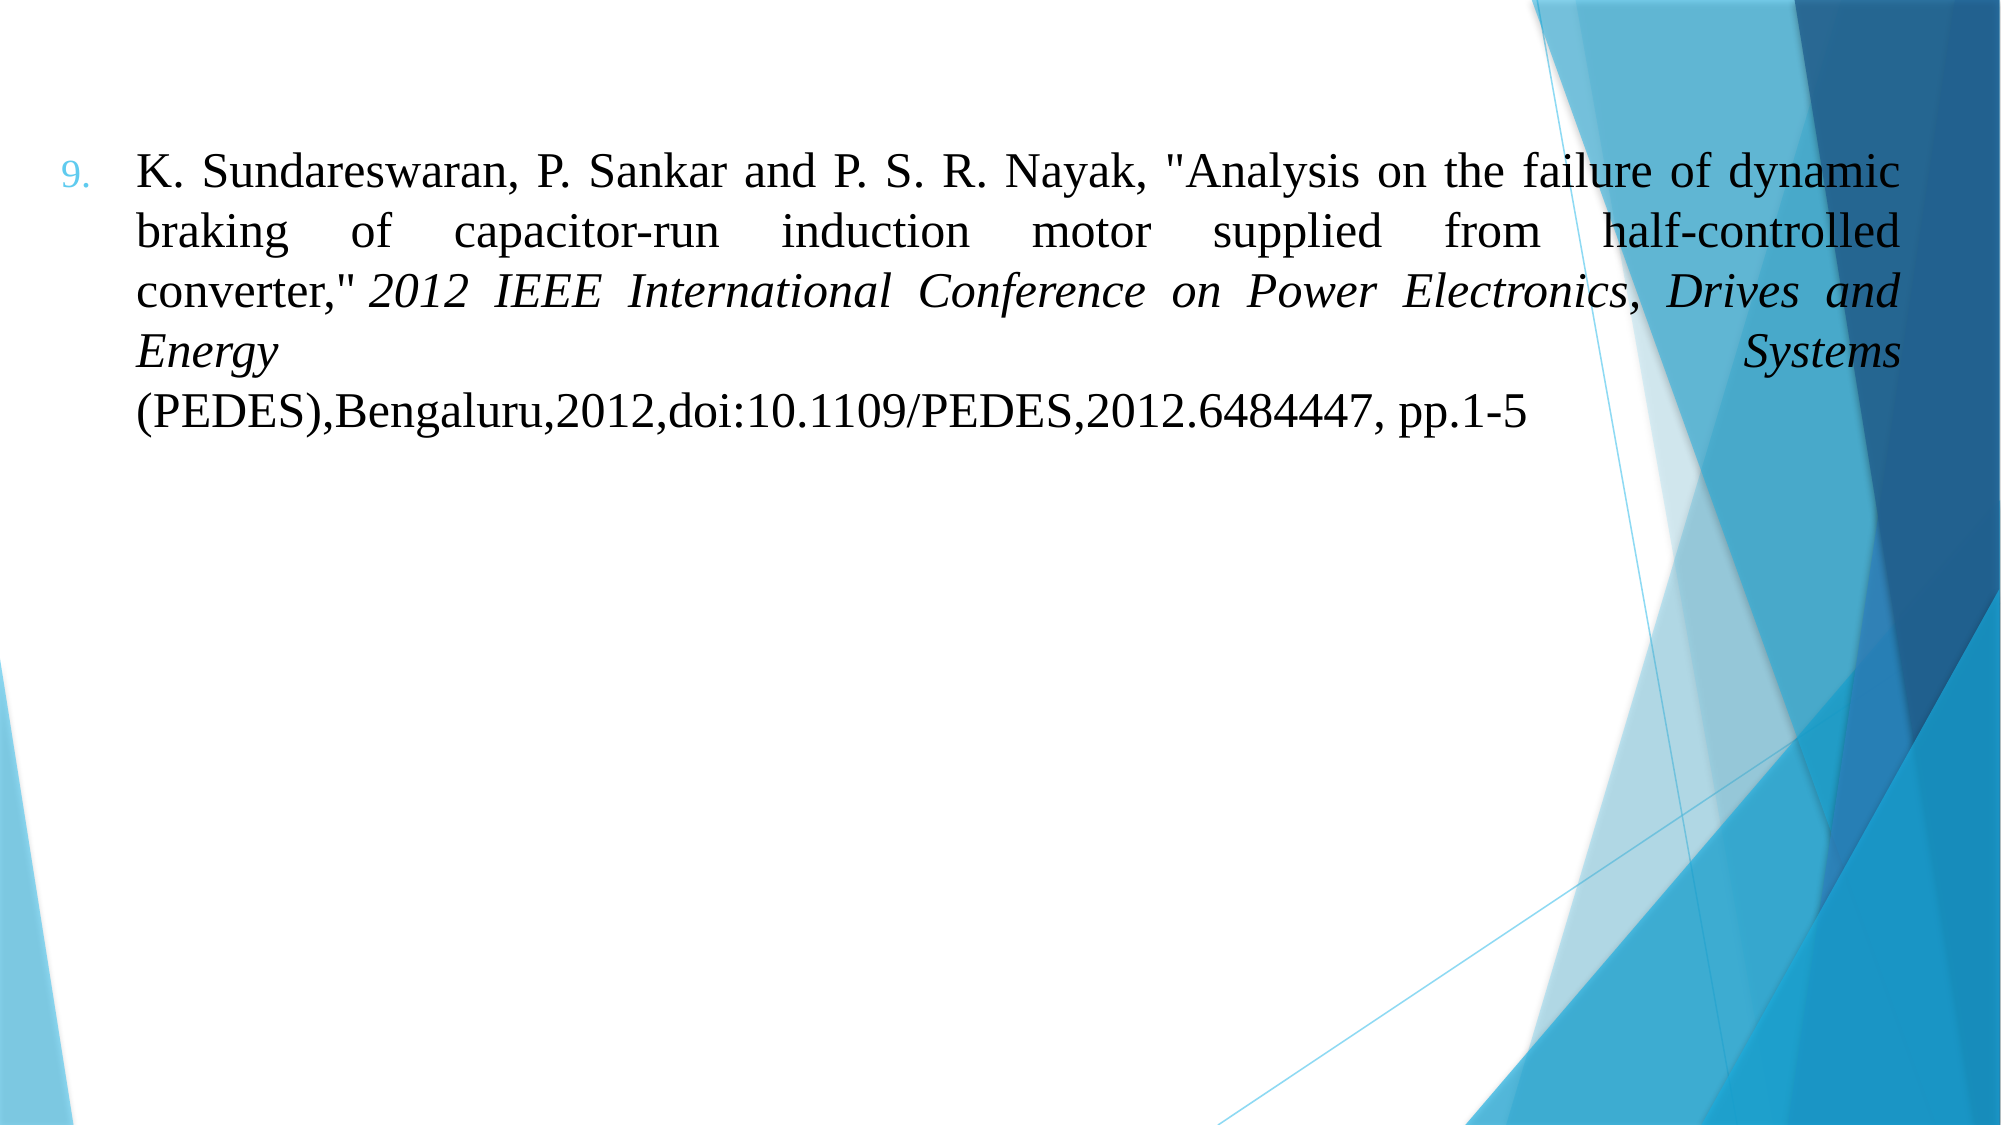

K. Sundareswaran, P. Sankar and P. S. R. Nayak, "Analysis on the failure of dynamic braking of capacitor-run induction motor supplied from half-controlled converter," 2012 IEEE International Conference on Power Electronics, Drives and Energy Systems
(PEDES),Bengaluru,2012,doi:10.1109/PEDES,2012.6484447, pp.1-5